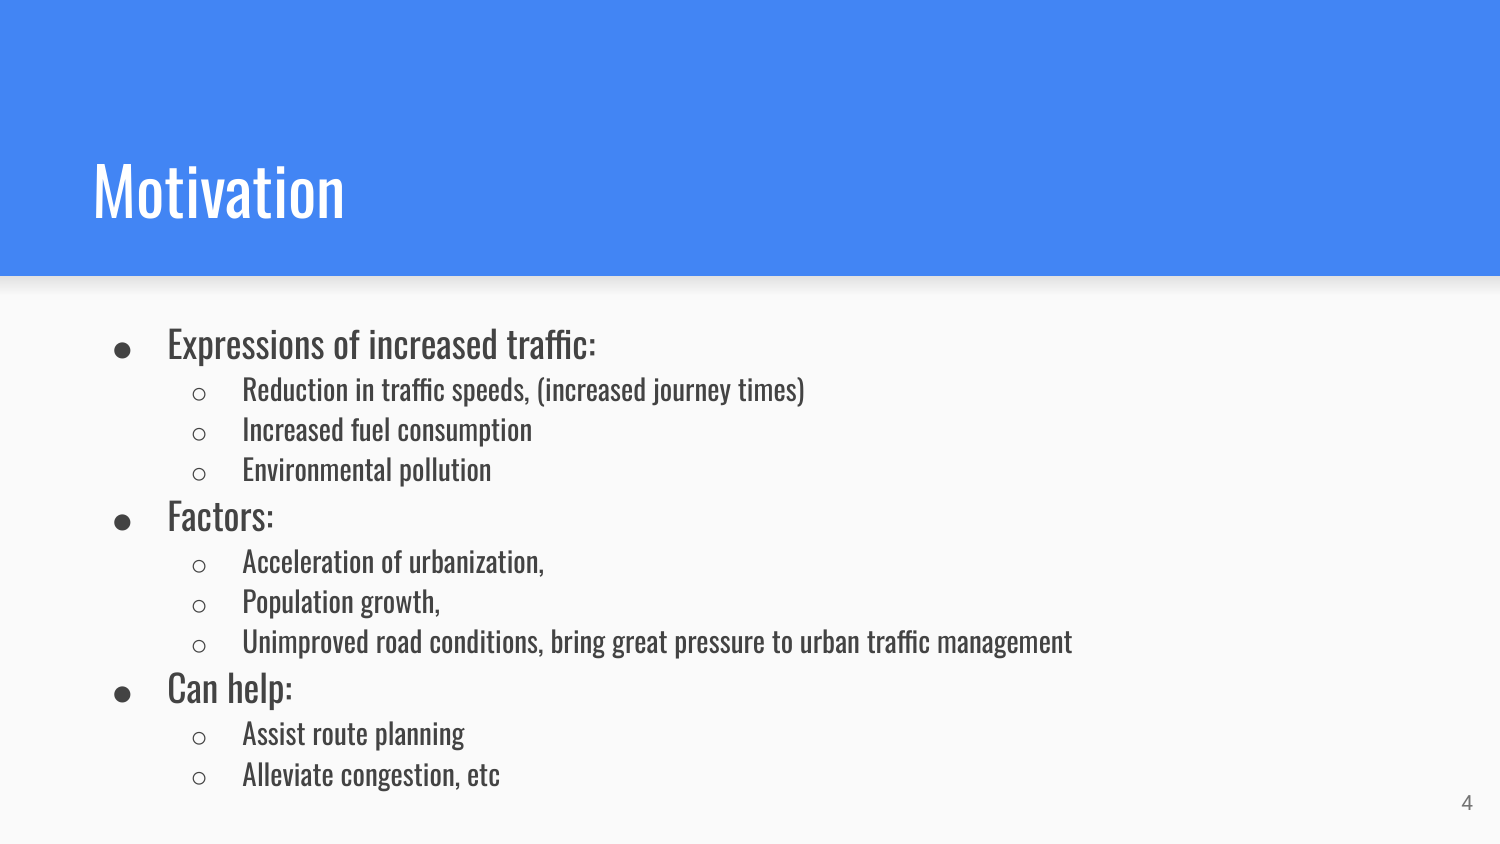

# Motivation
Expressions of increased traffic:
Reduction in traffic speeds, (increased journey times)
Increased fuel consumption
Environmental pollution
Factors:
Acceleration of urbanization,
Population growth,
Unimproved road conditions, bring great pressure to urban traffic management
Can help:
Assist route planning
Alleviate congestion, etc
4